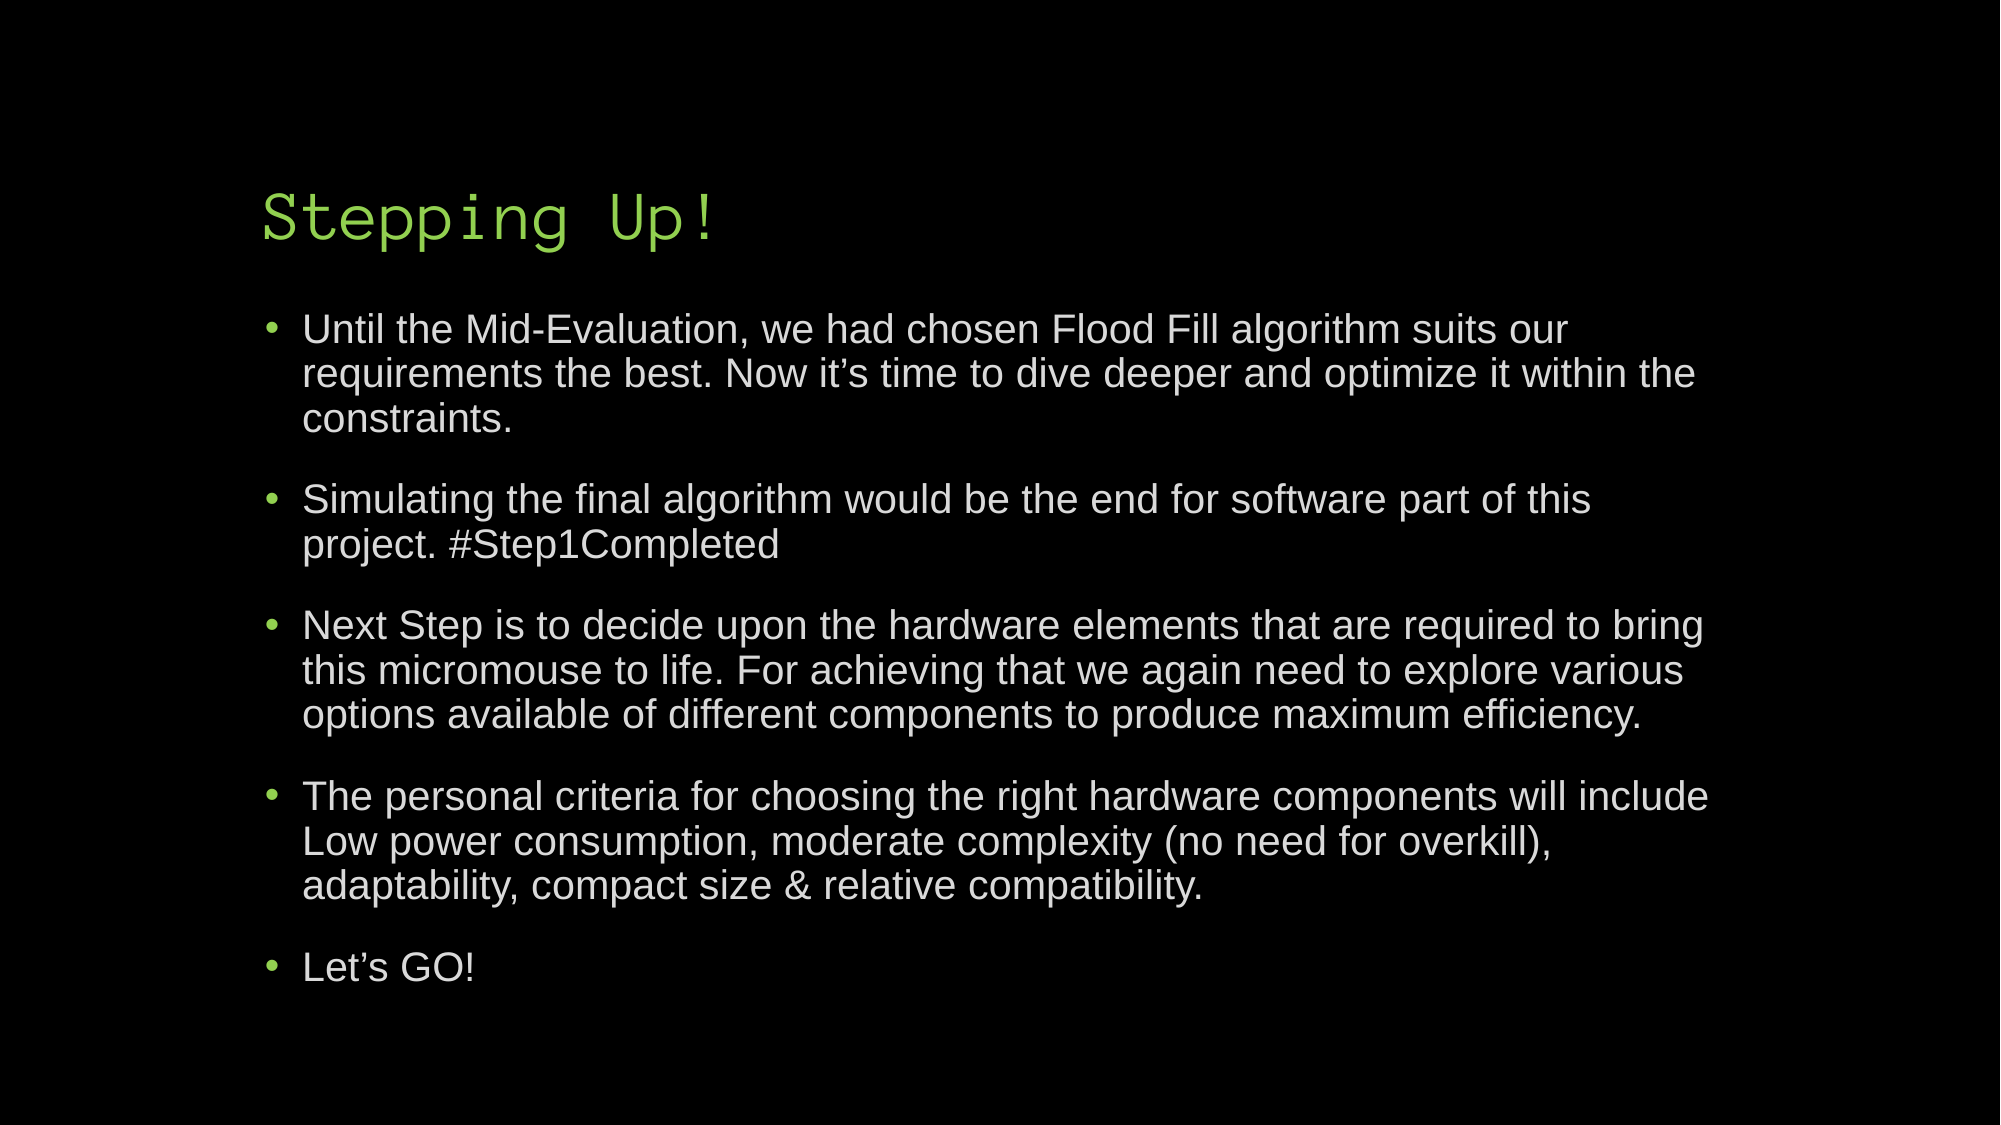

# Stepping Up!
Until the Mid-Evaluation, we had chosen Flood Fill algorithm suits our requirements the best. Now it’s time to dive deeper and optimize it within the constraints.
Simulating the final algorithm would be the end for software part of this project. #Step1Completed
Next Step is to decide upon the hardware elements that are required to bring this micromouse to life. For achieving that we again need to explore various options available of different components to produce maximum efficiency.
The personal criteria for choosing the right hardware components will include Low power consumption, moderate complexity (no need for overkill), adaptability, compact size & relative compatibility.
Let’s GO!